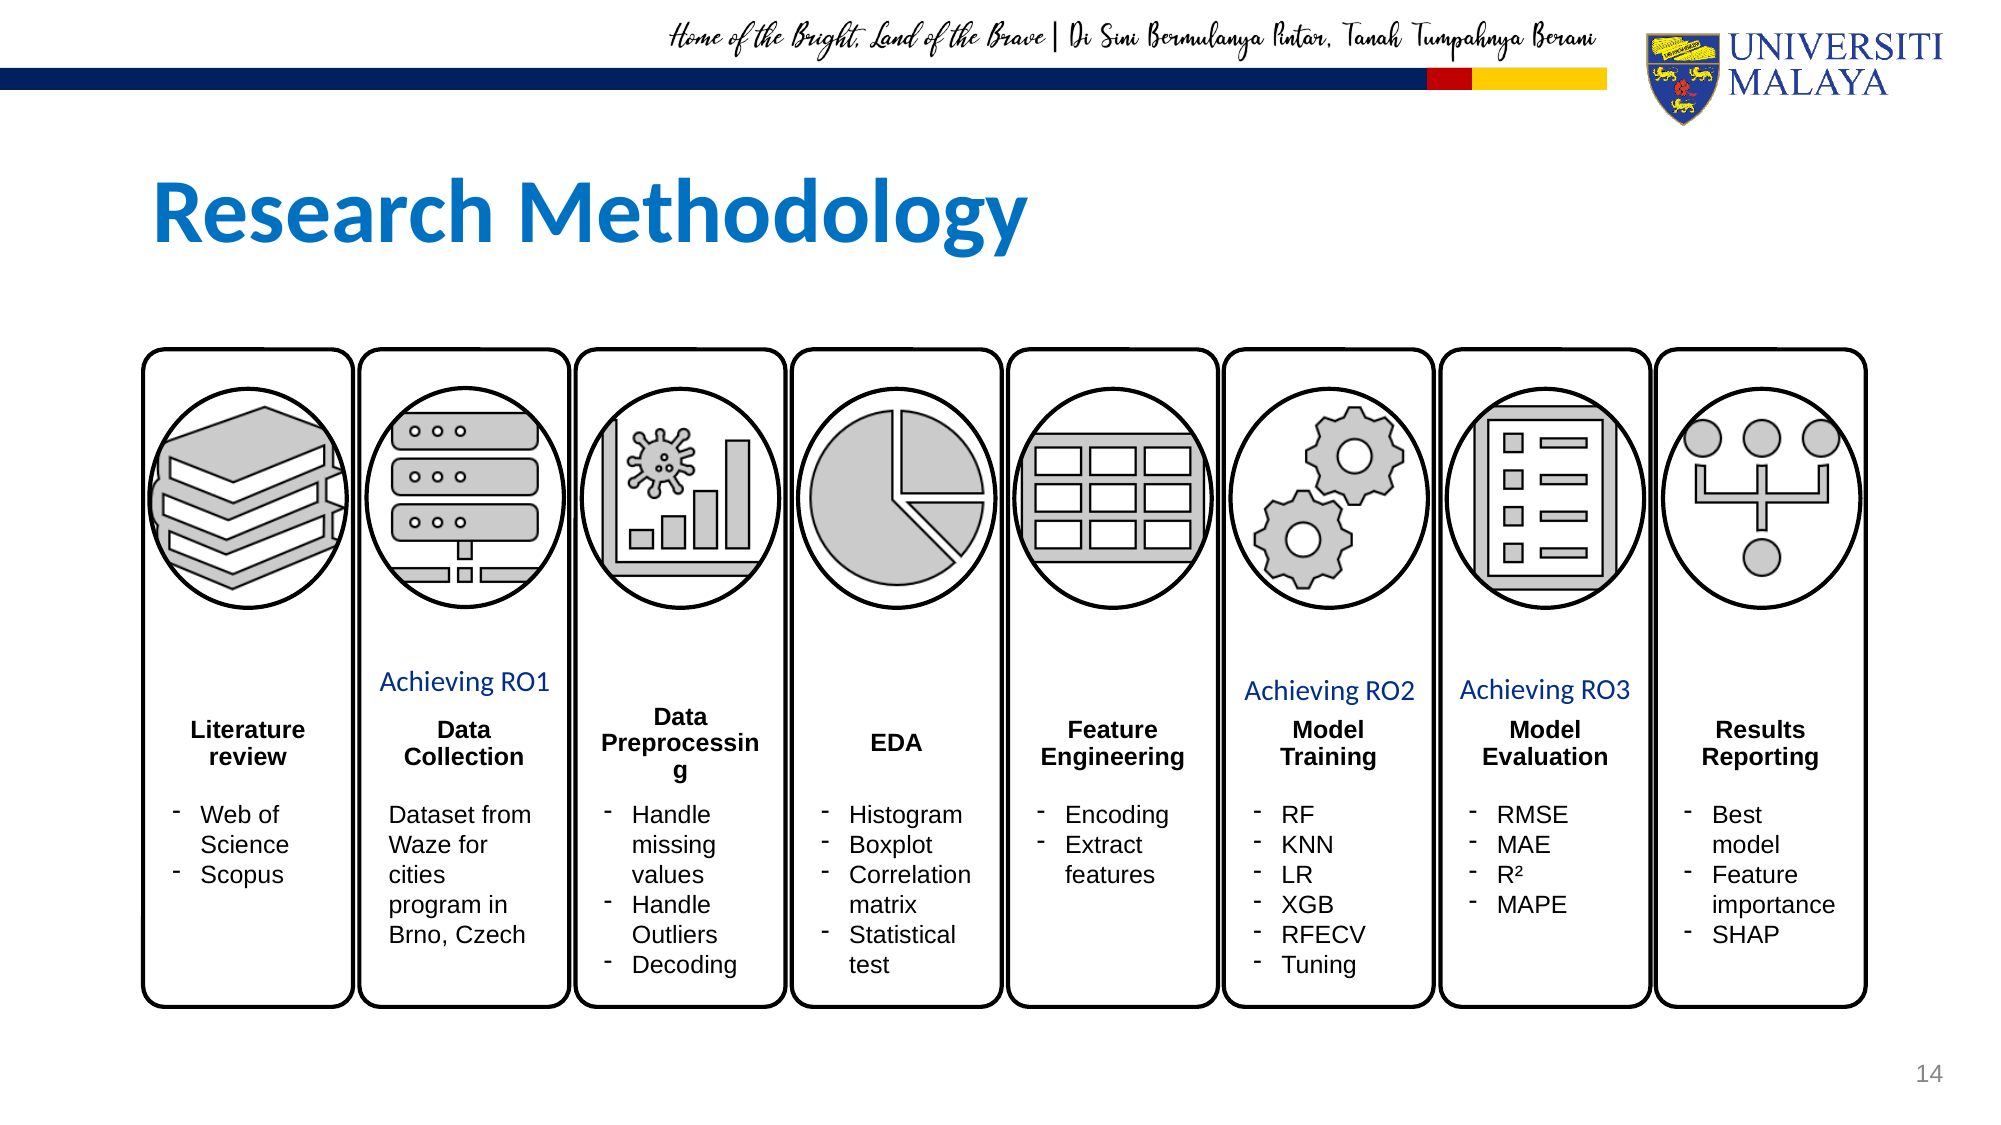

# Research Methodology
Literature review
Data Collection
Data Preprocessing
EDA
Feature Engineering
Model Training
Model Evaluation
Results Reporting
Achieving RO1
Achieving RO3
Achieving RO2
Dataset from Waze for cities program in Brno, Czech

Histogram
Boxplot
Correlation matrix
Statistical test

Encoding
Extract features

Handle missing values
Handle Outliers
Decoding

Web of Science
Scopus
RF
KNN
LR
XGB
RFECV
Tuning
RMSE
MAE
R²
MAPE
Best model
Feature importance
SHAP
14